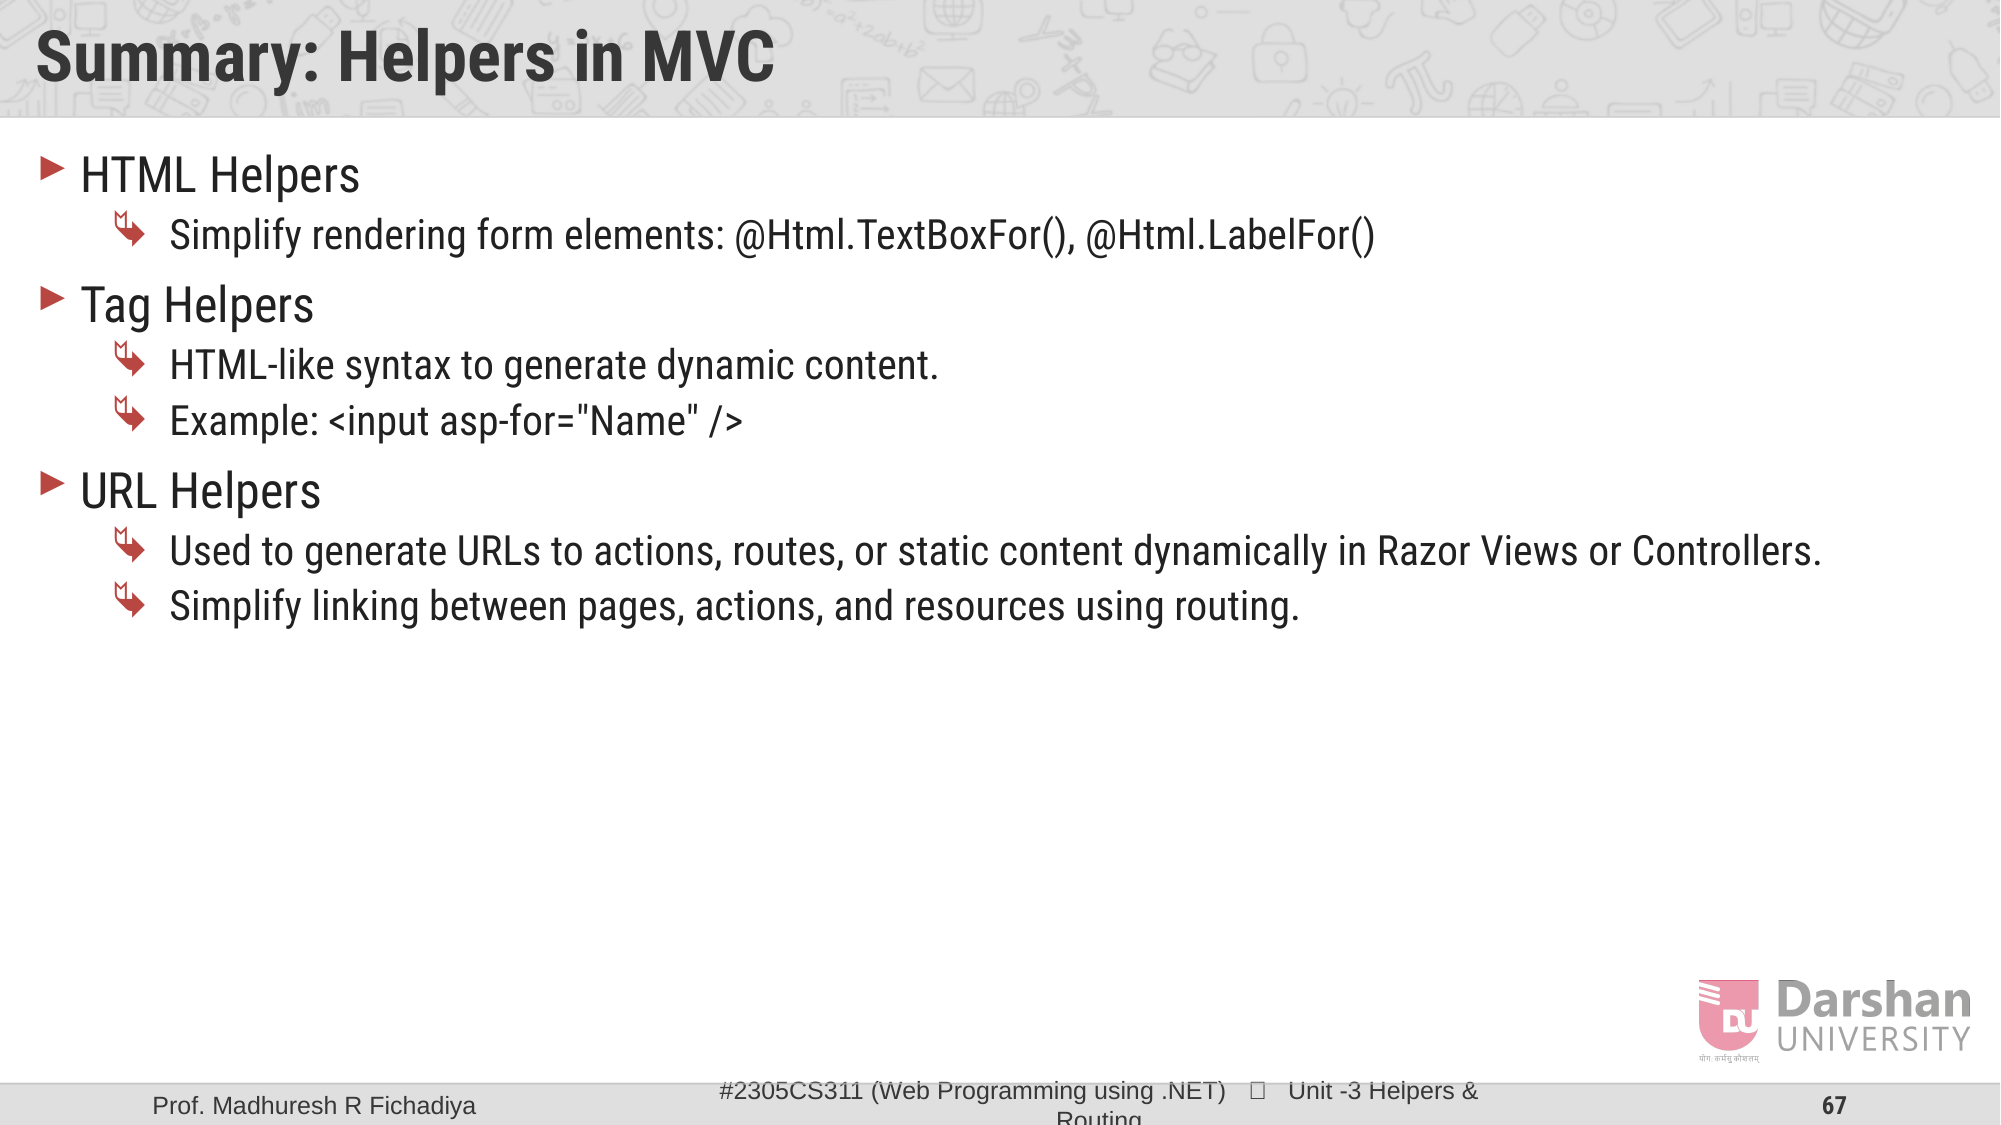

# Summary: Helpers in MVC
HTML Helpers
Simplify rendering form elements: @Html.TextBoxFor(), @Html.LabelFor()
Tag Helpers
HTML-like syntax to generate dynamic content.
Example: <input asp-for="Name" />
URL Helpers
Used to generate URLs to actions, routes, or static content dynamically in Razor Views or Controllers.
Simplify linking between pages, actions, and resources using routing.